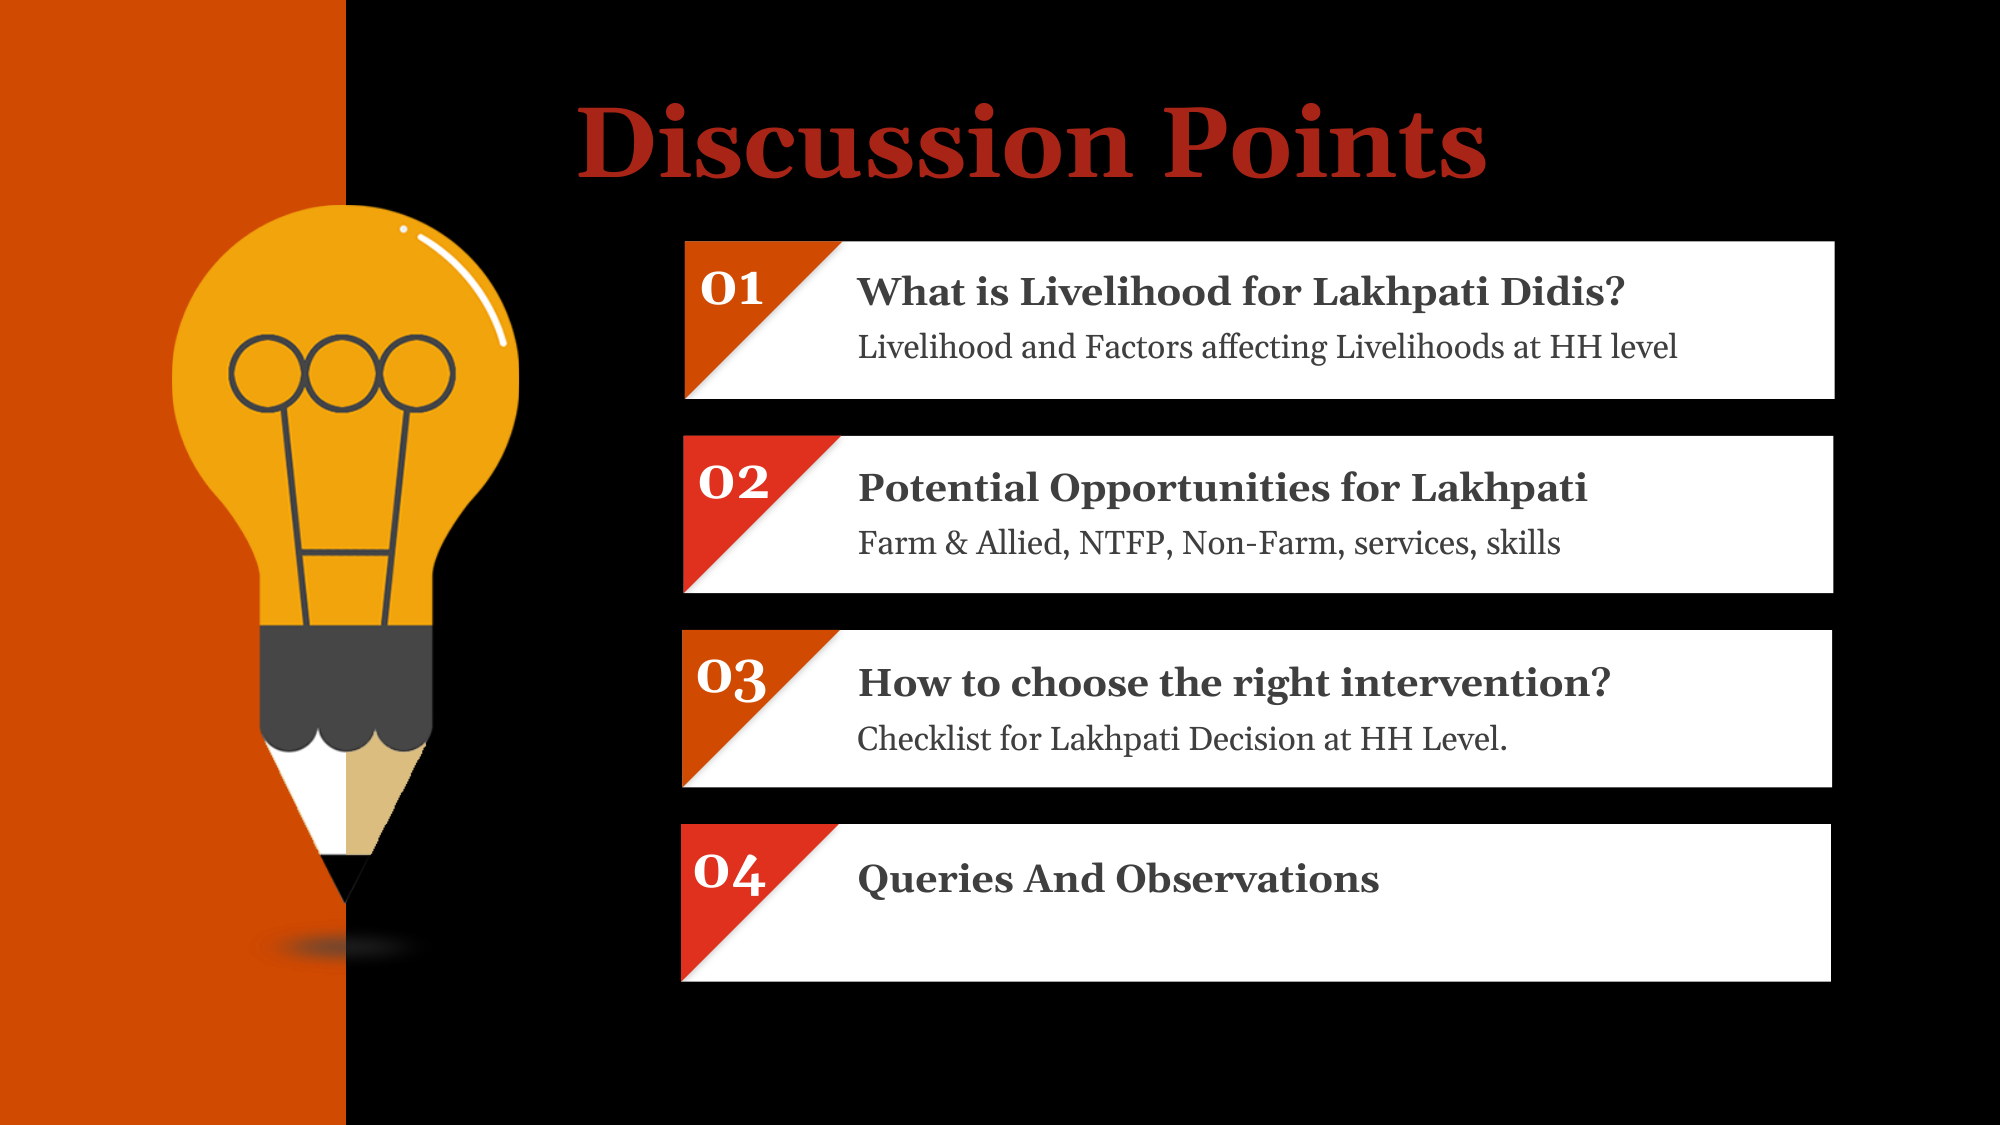

Discussion Points
01

What is Livelihood for Lakhpati Didis?
Livelihood and Factors affecting Livelihoods at HH level
02

Potential Opportunities for Lakhpati
Farm & Allied, NTFP, Non-Farm, services, skills
03

How to choose the right intervention?
Checklist for Lakhpati Decision at HH Level.
04

Queries And Observations